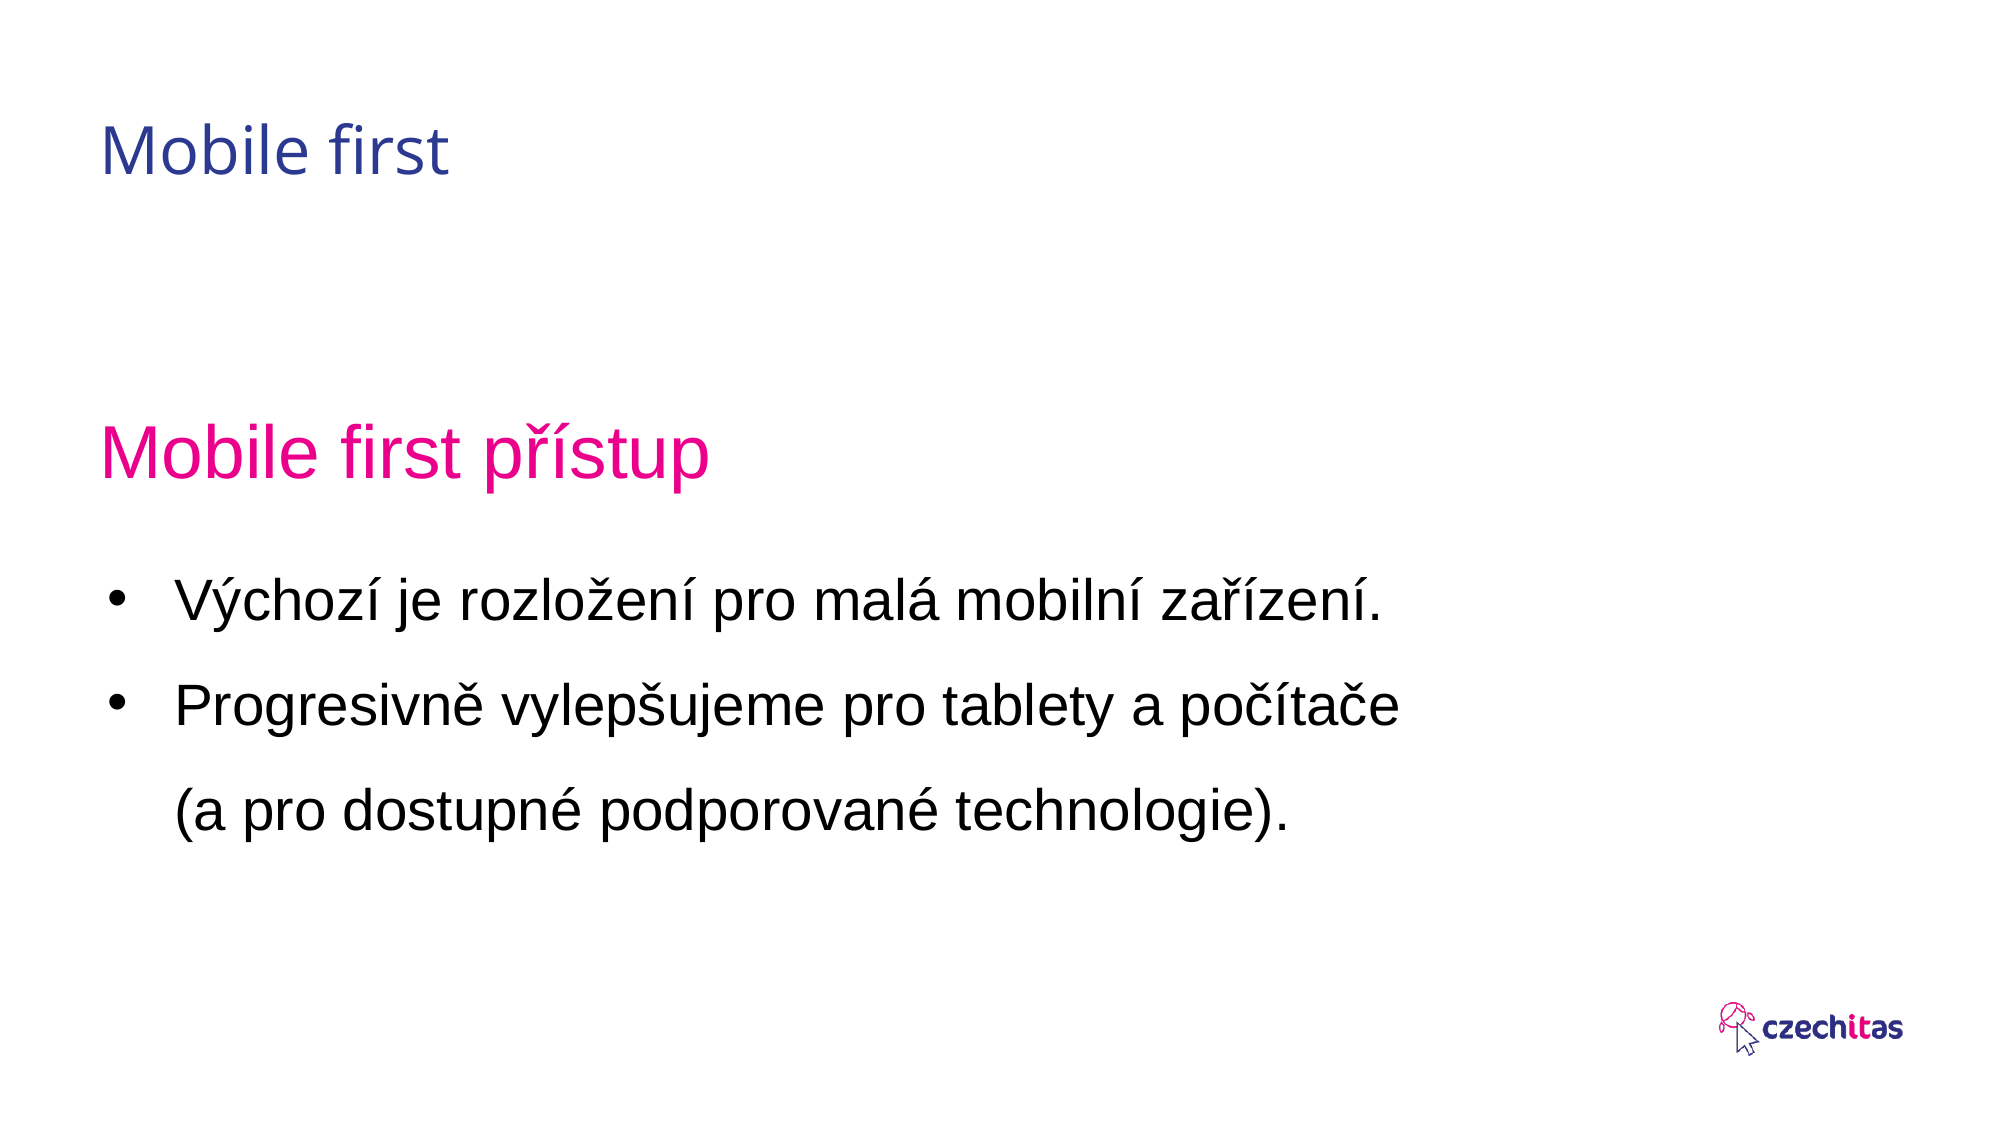

# Mobile first
Mobile first přístup
Výchozí je rozložení pro malá mobilní zařízení.
Progresivně vylepšujeme pro tablety a počítače
(a pro dostupné podporované technologie).